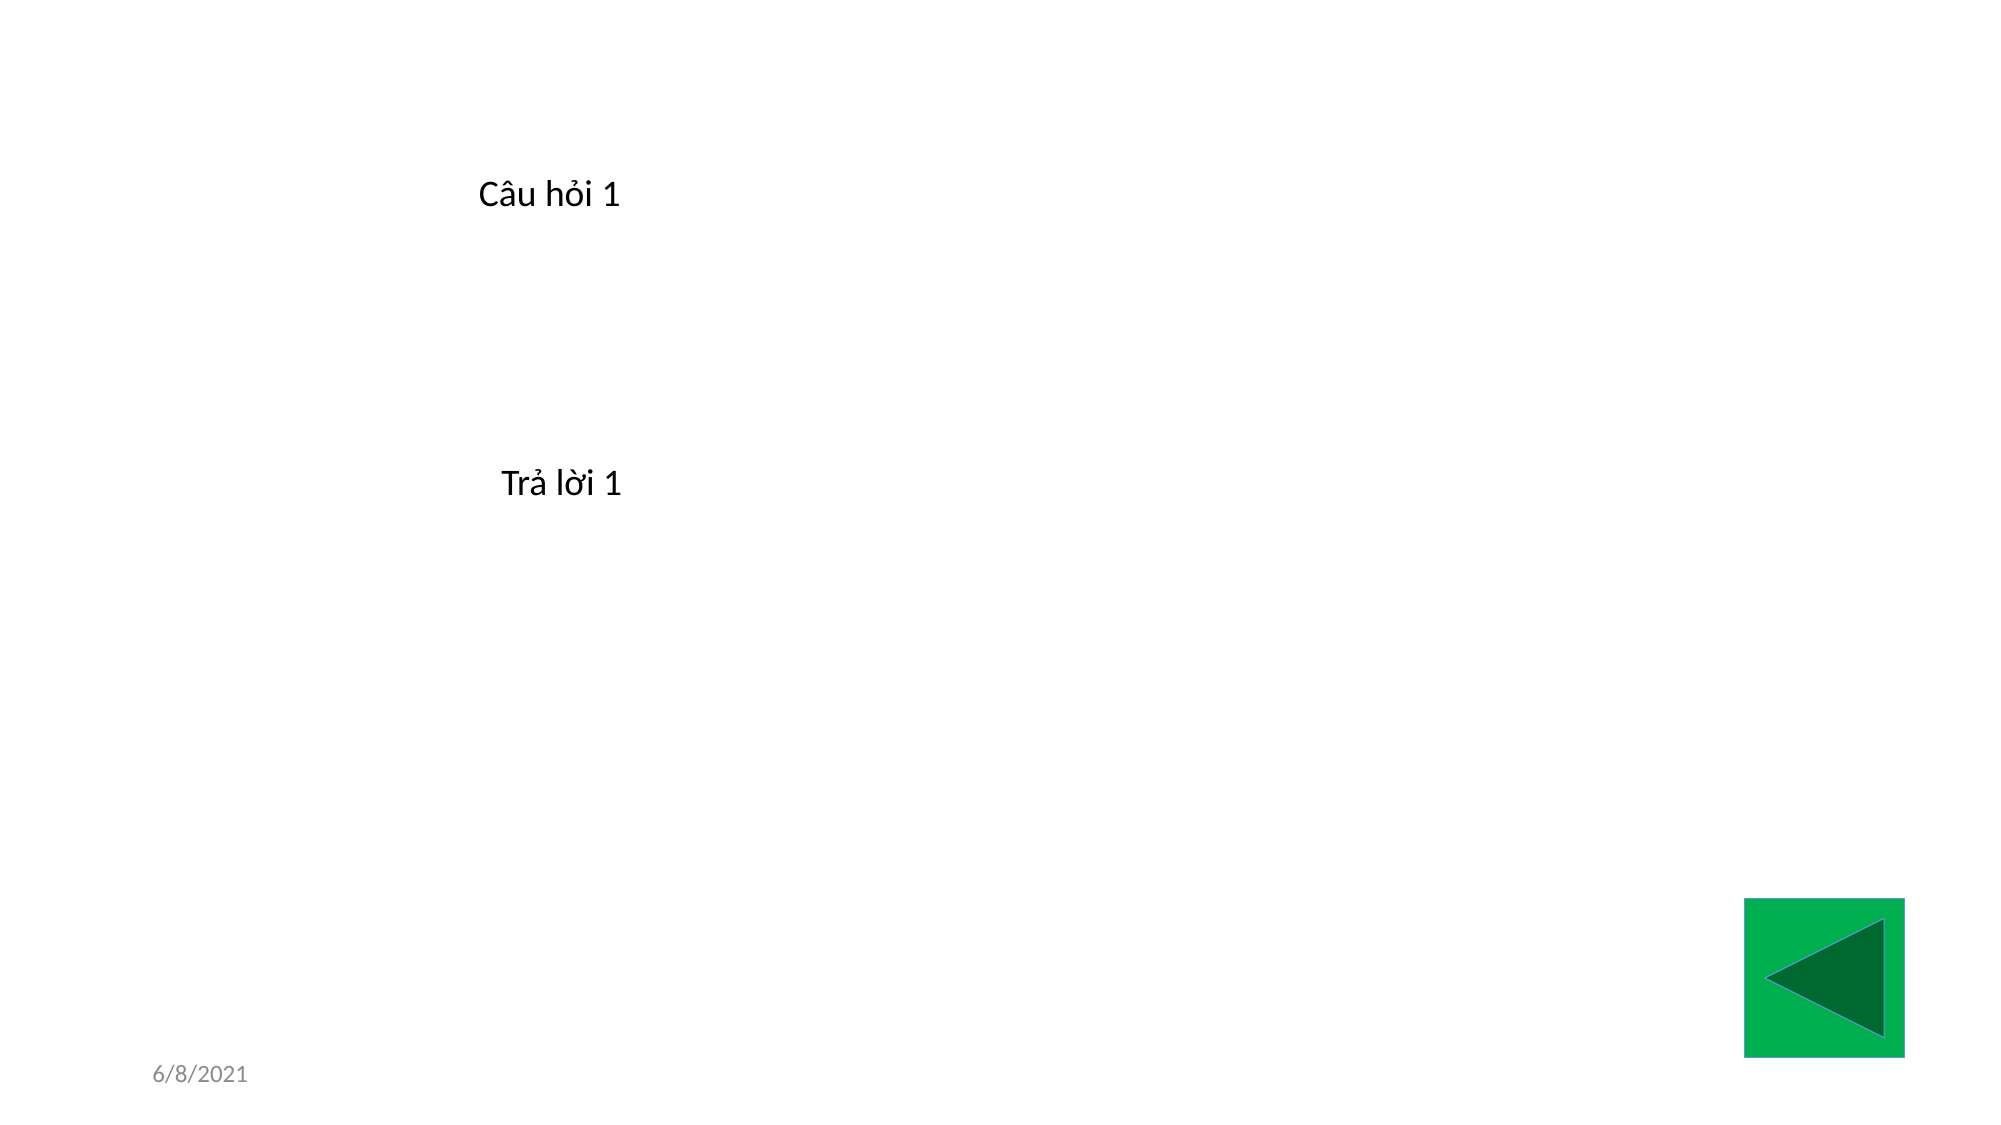

Câu hỏi 1
Trả lời 1

6/8/2021